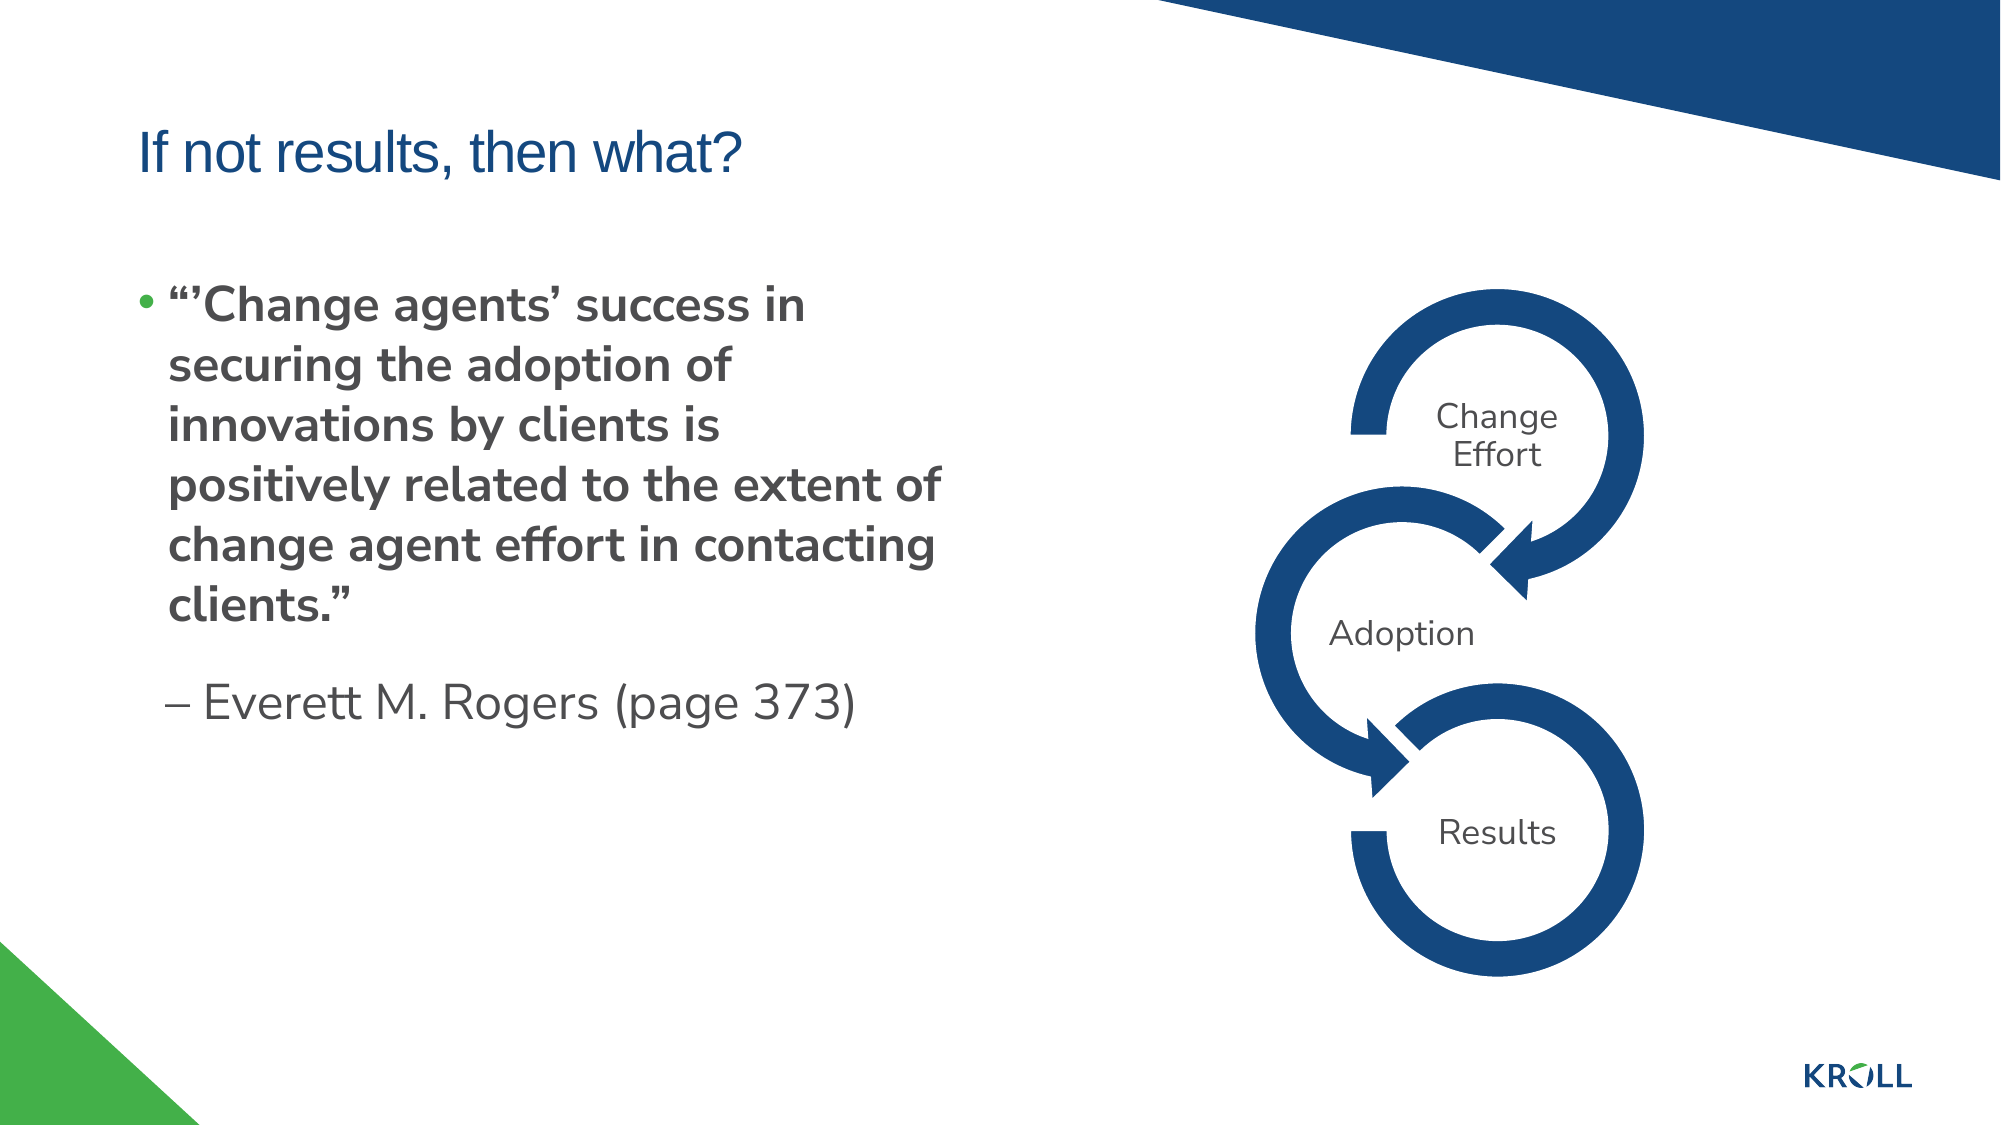

# If not results, then what?

“’Change agents’ success in securing the adoption of innovations by clients is positively related to the extent of change agent effort in contacting clients.”
  – Everett M. Rogers (page 373)
Change Effort
Adoption
Results